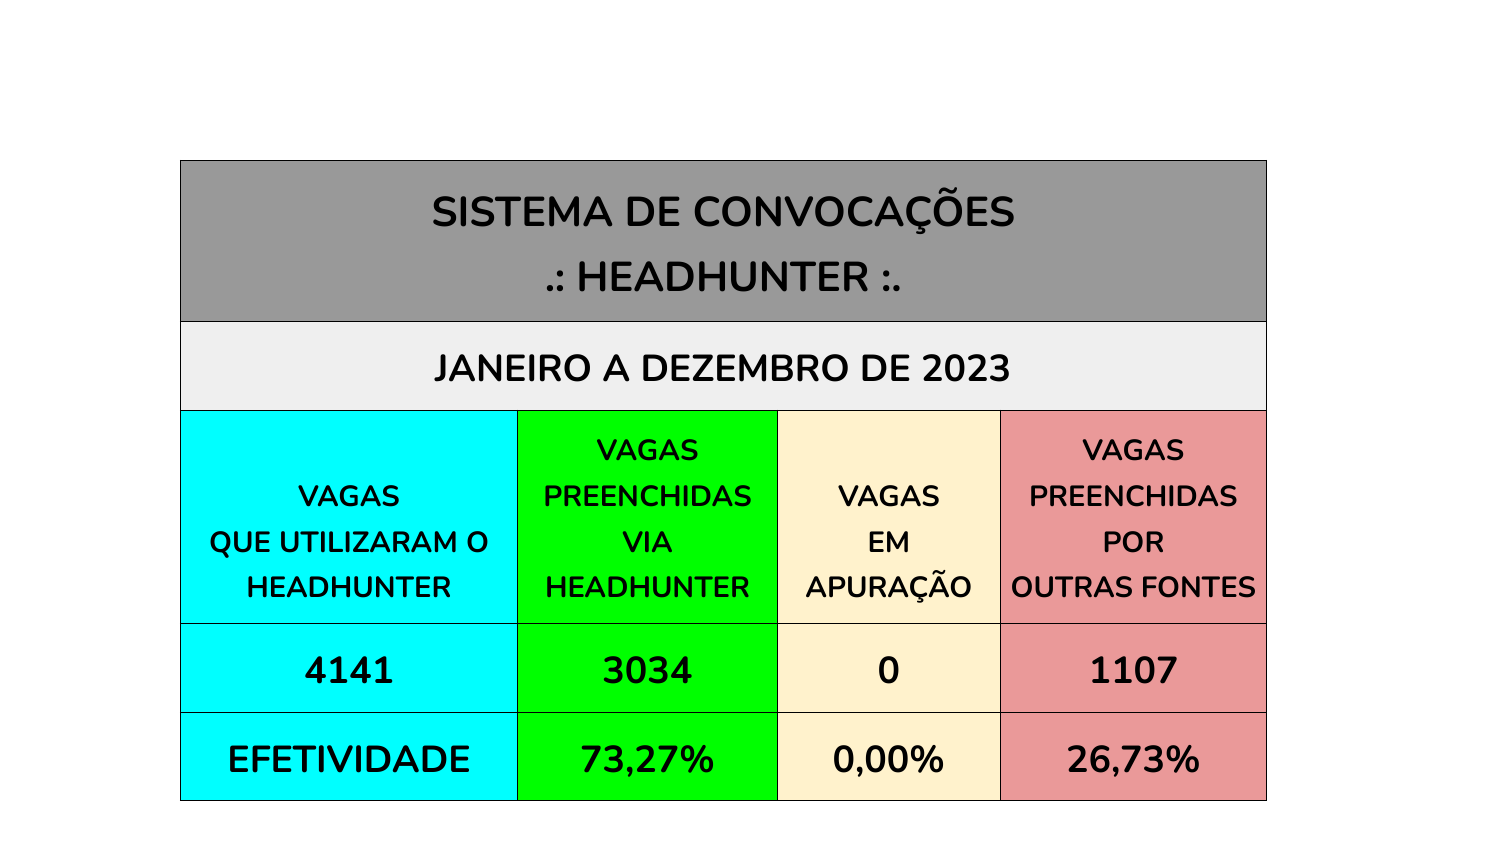

| SISTEMA DE CONVOCAÇÕES .: HEADHUNTER :. |  |  |  |
| --- | --- | --- | --- |
| JANEIRO A DEZEMBRO DE 2023 |  |  |  |
| VAGAS QUE UTILIZARAM O HEADHUNTER | VAGAS PREENCHIDAS VIA HEADHUNTER | VAGAS EM APURAÇÃO | VAGAS PREENCHIDAS POR OUTRAS FONTES |
| 4141 | 3034 | 0 | 1107 |
| EFETIVIDADE | 73,27% | 0,00% | 26,73% |